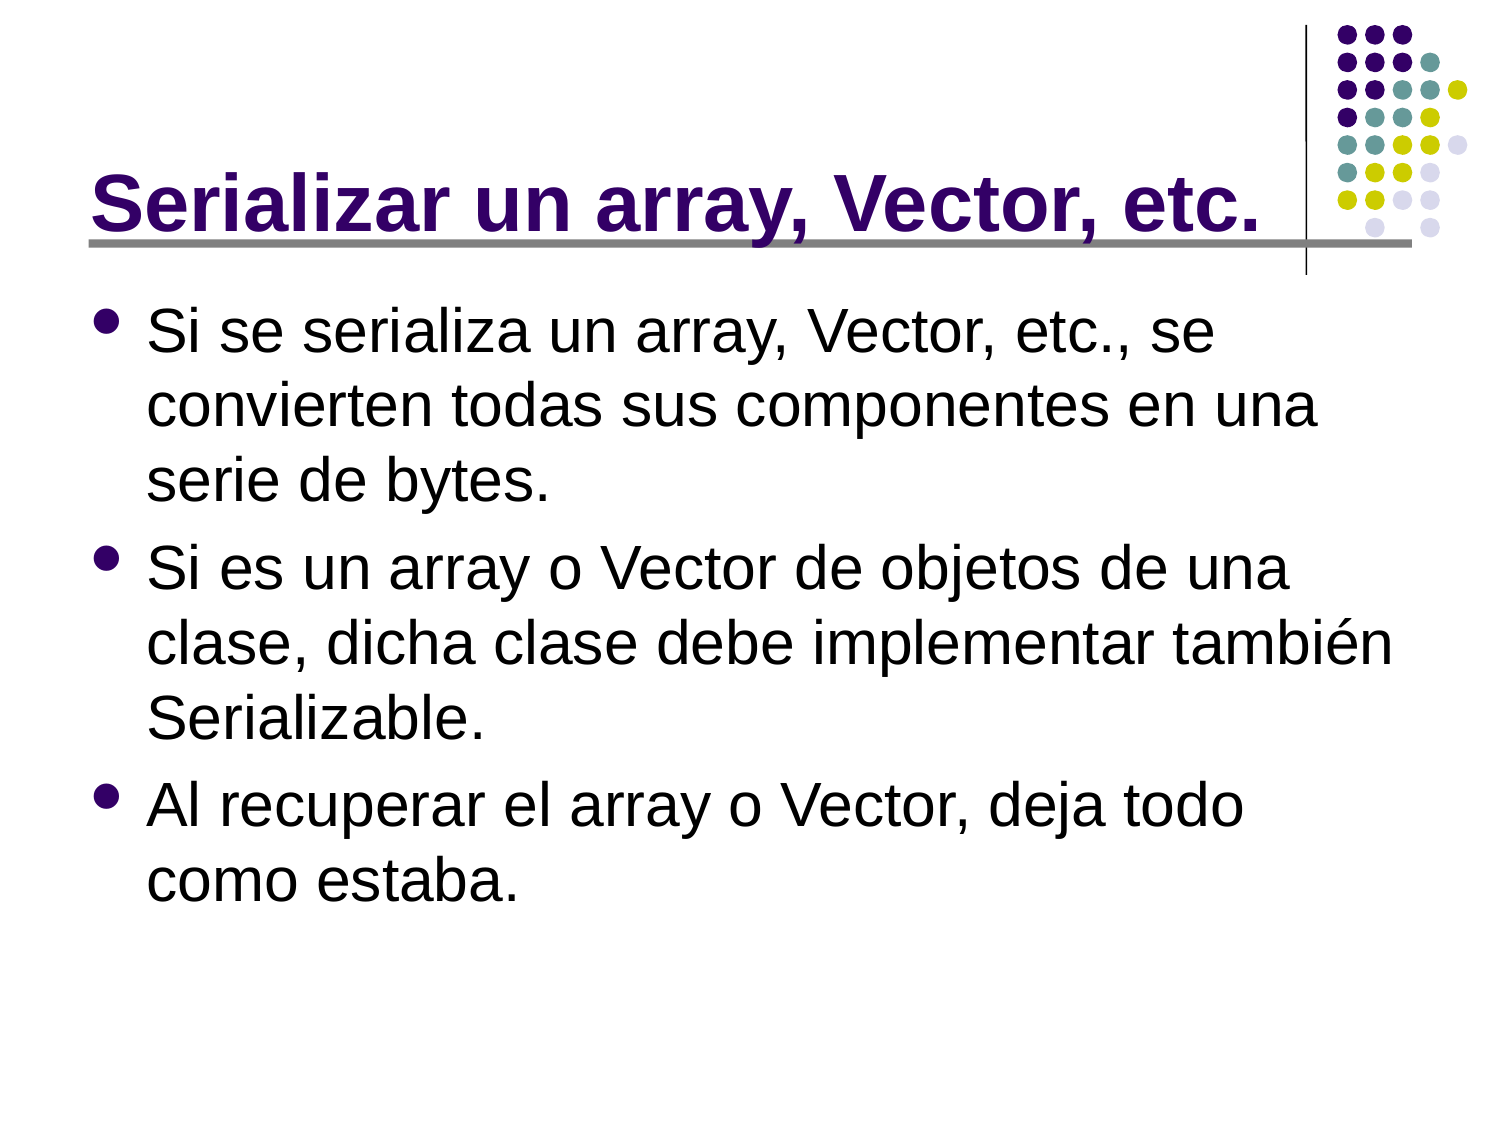

# Serializar un array, Vector, etc.
Si se serializa un array, Vector, etc., se convierten todas sus componentes en una serie de bytes.
Si es un array o Vector de objetos de una clase, dicha clase debe implementar también Serializable.
Al recuperar el array o Vector, deja todo como estaba.